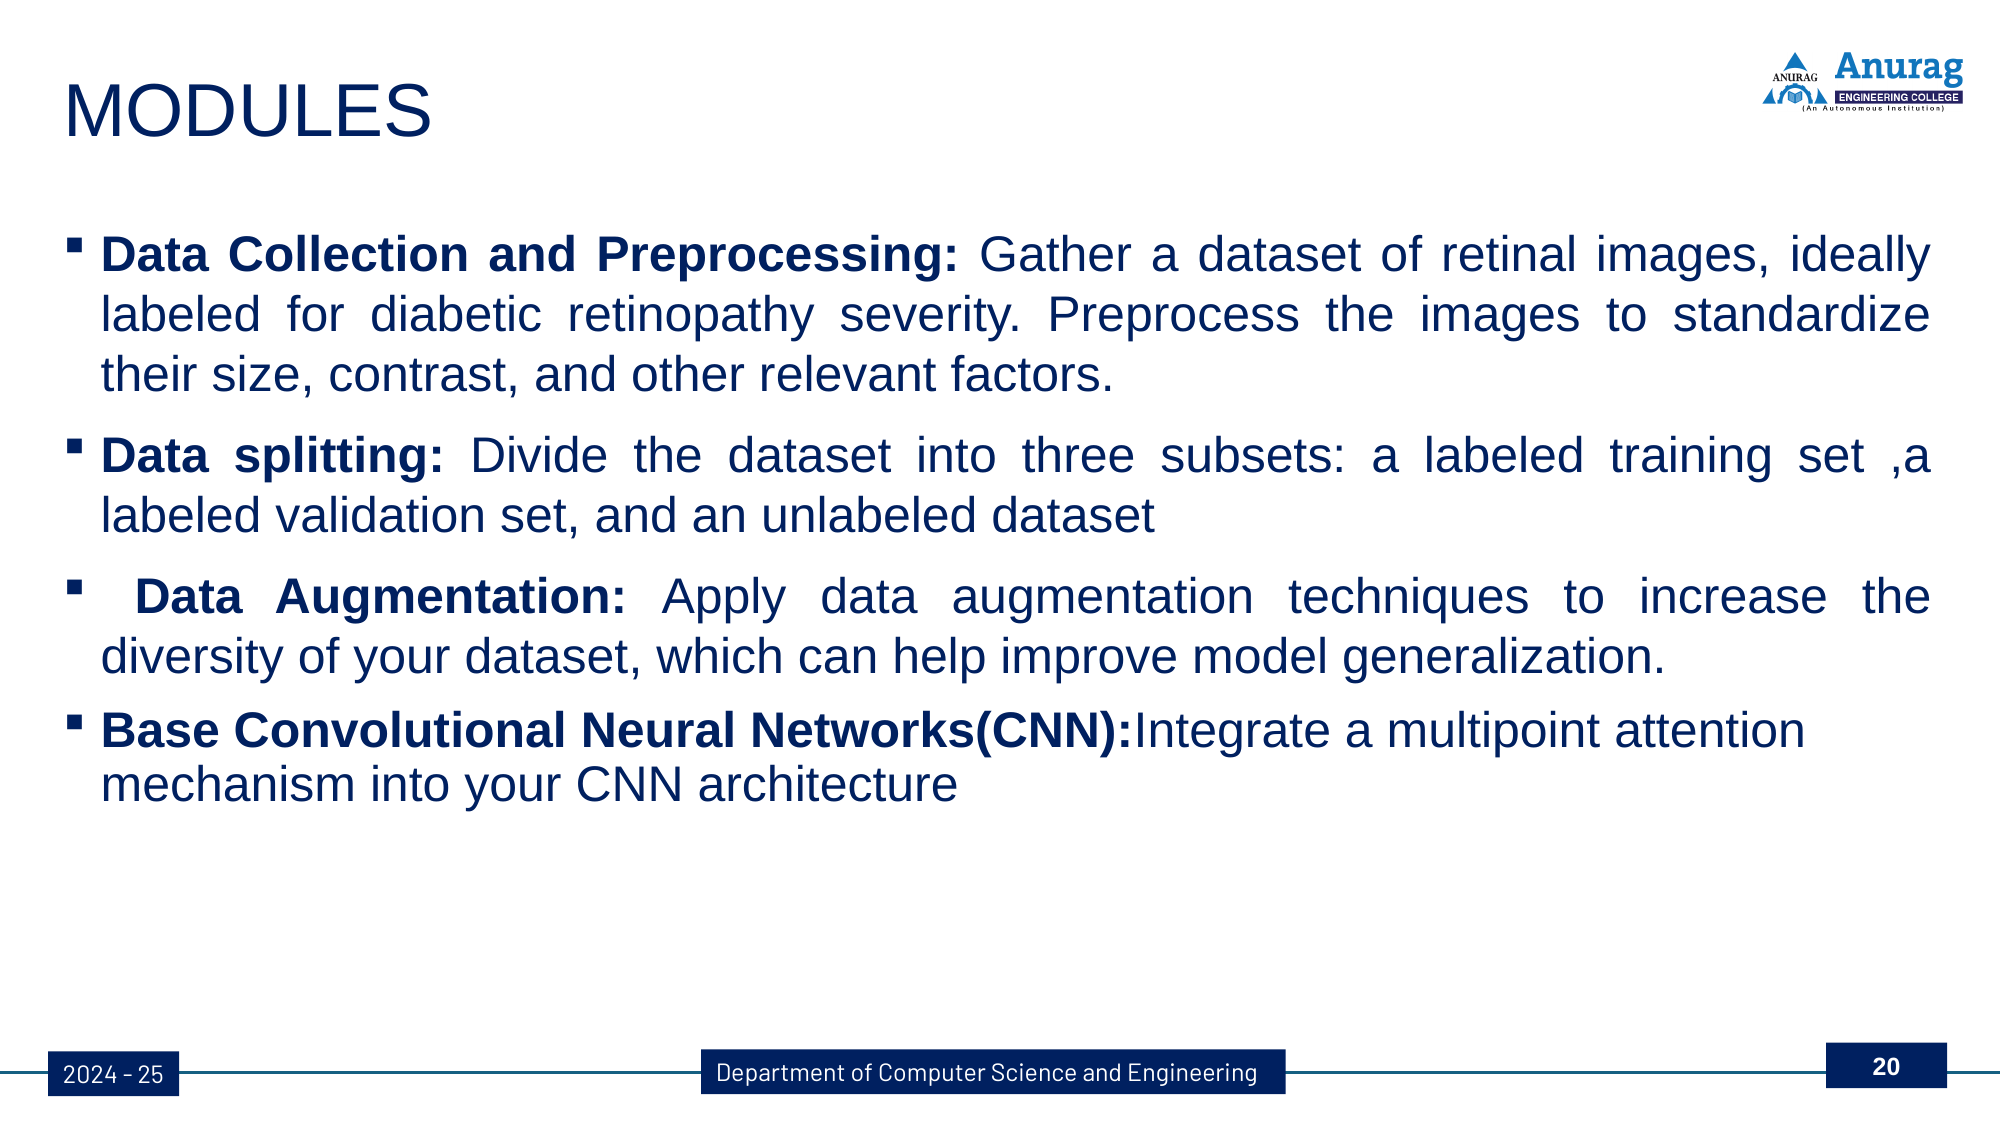

# MODULES
Data Collection and Preprocessing: Gather a dataset of retinal images, ideally labeled for diabetic retinopathy severity. Preprocess the images to standardize their size, contrast, and other relevant factors.
Data splitting: Divide the dataset into three subsets: a labeled training set ,a labeled validation set, and an unlabeled dataset
 Data Augmentation: Apply data augmentation techniques to increase the diversity of your dataset, which can help improve model generalization.
Base Convolutional Neural Networks(CNN):Integrate a multipoint attention mechanism into your CNN architecture
20